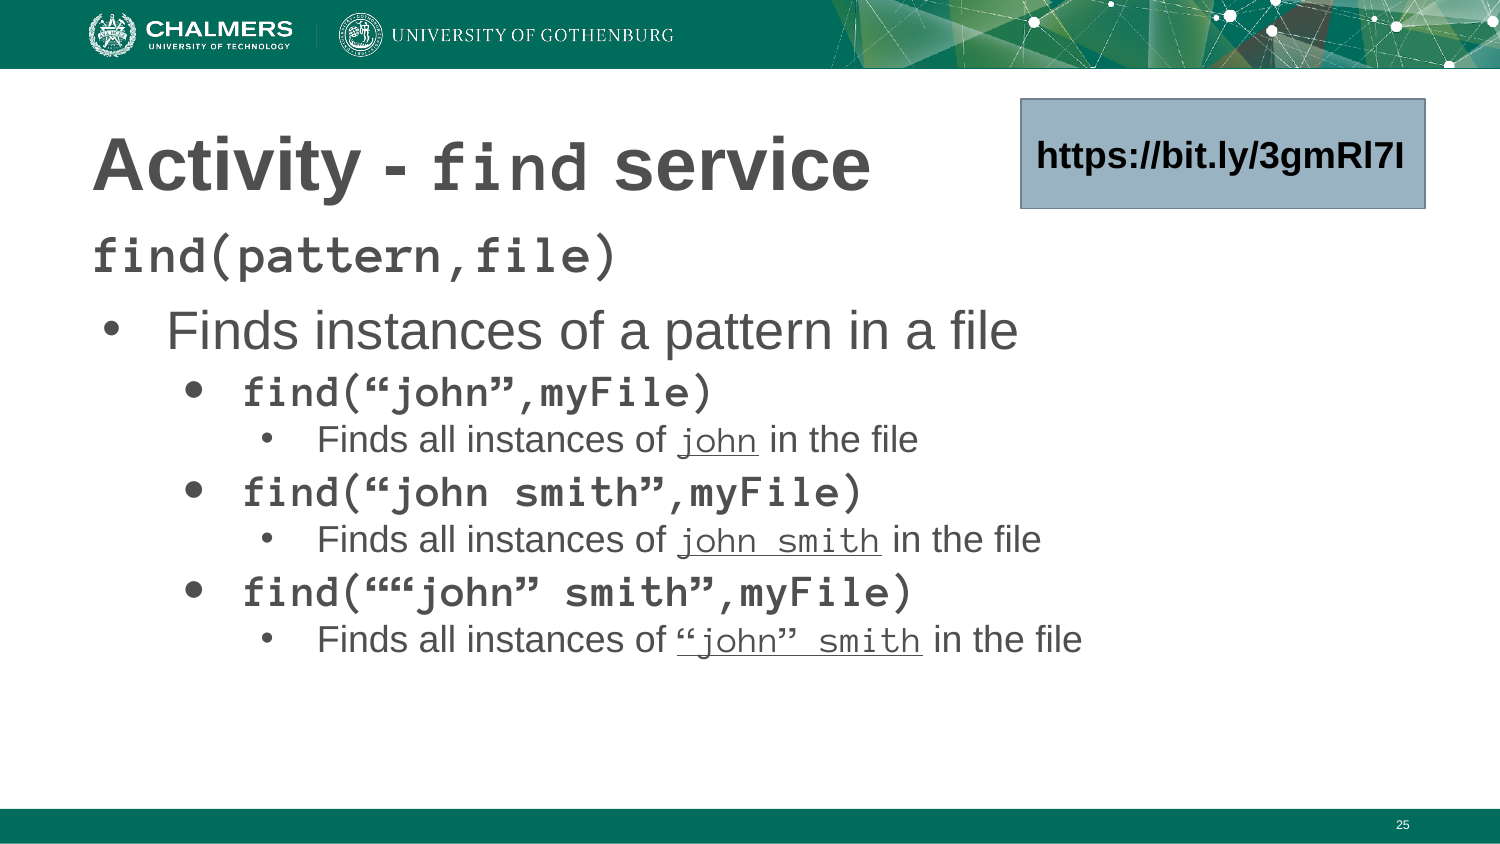

https://bit.ly/3gmRl7I
# Activity - find service
find(pattern,file)
Finds instances of a pattern in a file
find(“john”,myFile)
Finds all instances of john in the file
find(“john smith”,myFile)
Finds all instances of john smith in the file
find(““john” smith”,myFile)
Finds all instances of “john” smith in the file
25